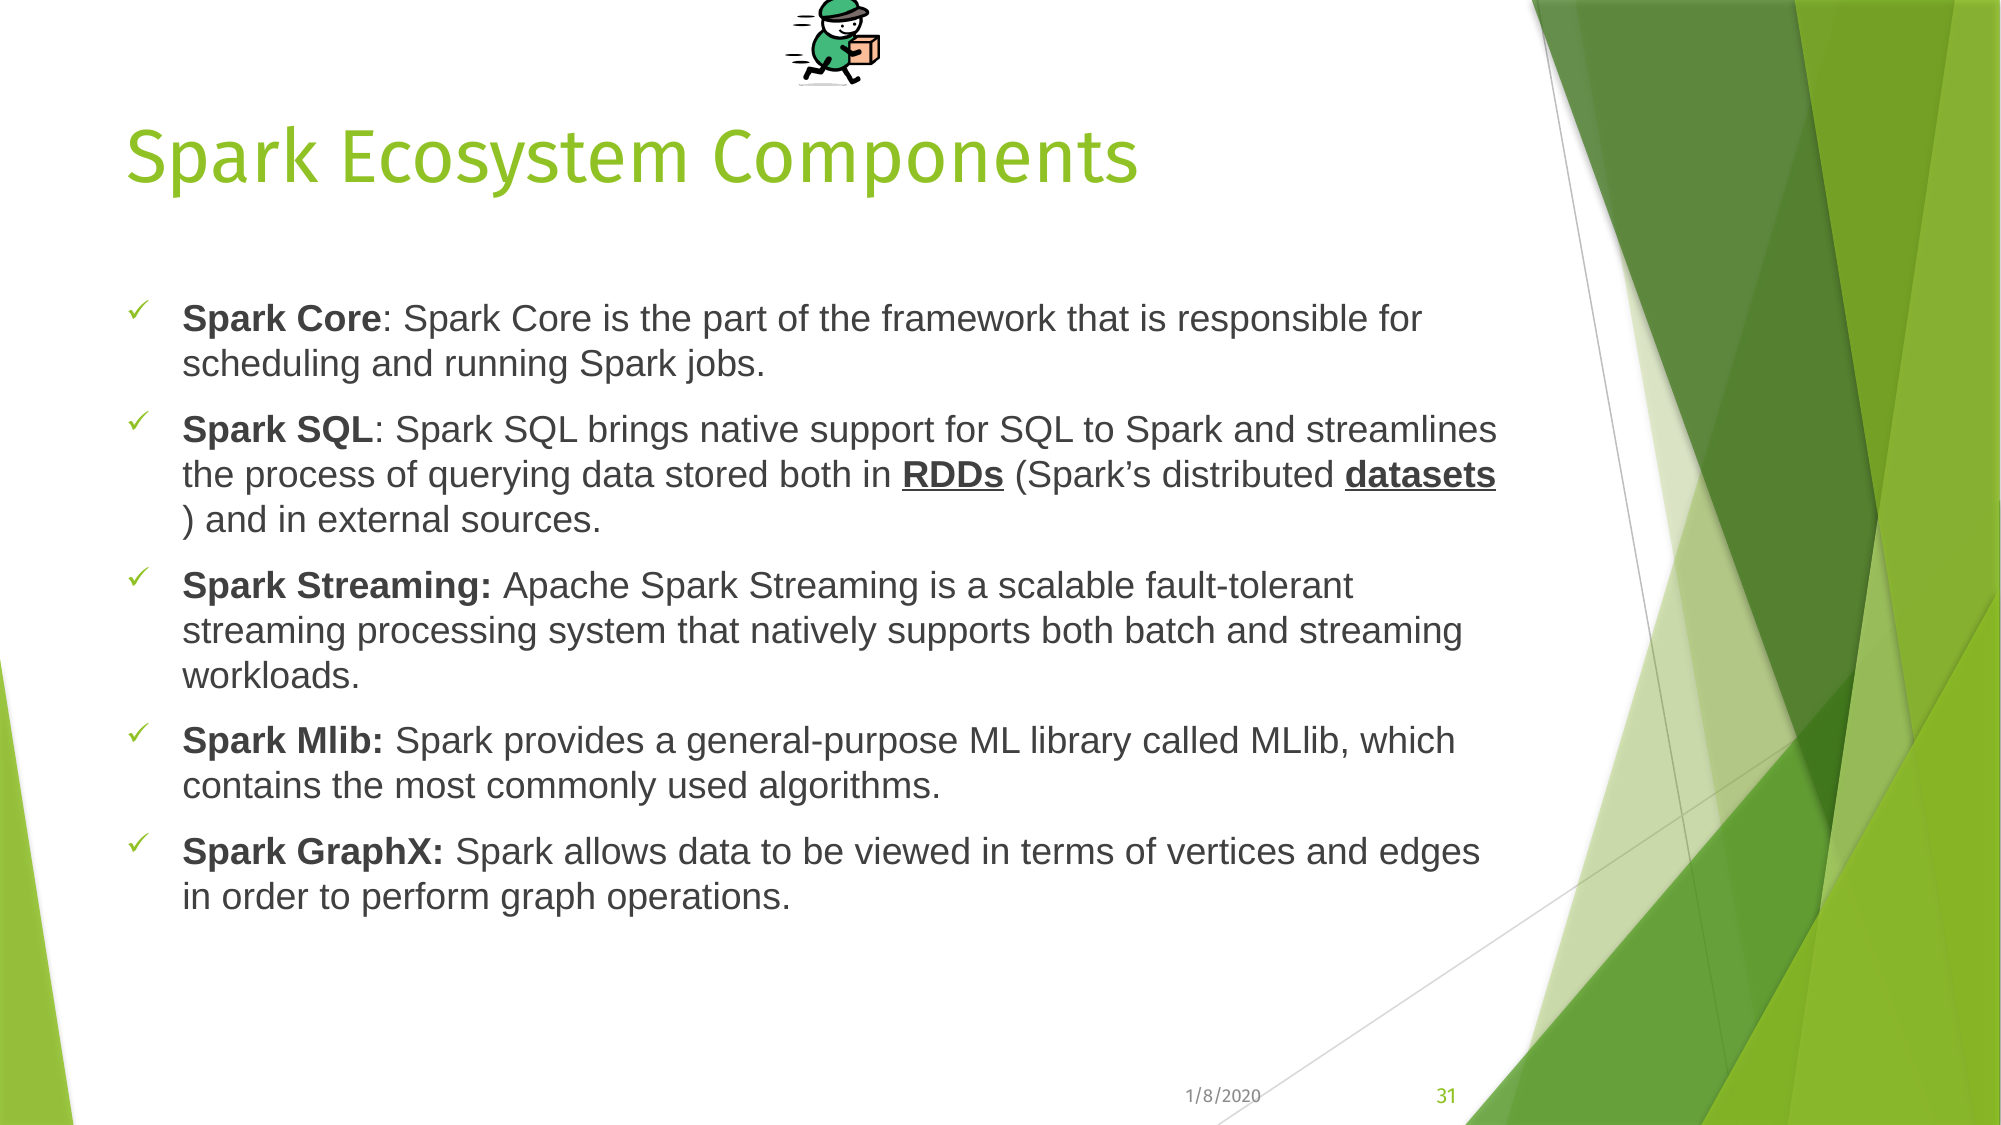

# Spark Ecosystem Components
Spark Core: Spark Core is the part of the framework that is responsible for scheduling and running Spark jobs.
Spark SQL: Spark SQL brings native support for SQL to Spark and streamlines the process of querying data stored both in RDDs (Spark’s distributed datasets) and in external sources.
Spark Streaming: Apache Spark Streaming is a scalable fault-tolerant streaming processing system that natively supports both batch and streaming workloads.
Spark Mlib: Spark provides a general-purpose ML library called MLlib, which contains the most commonly used algorithms.
Spark GraphX: Spark allows data to be viewed in terms of vertices and edges in order to perform graph operations.
1/8/2020
31